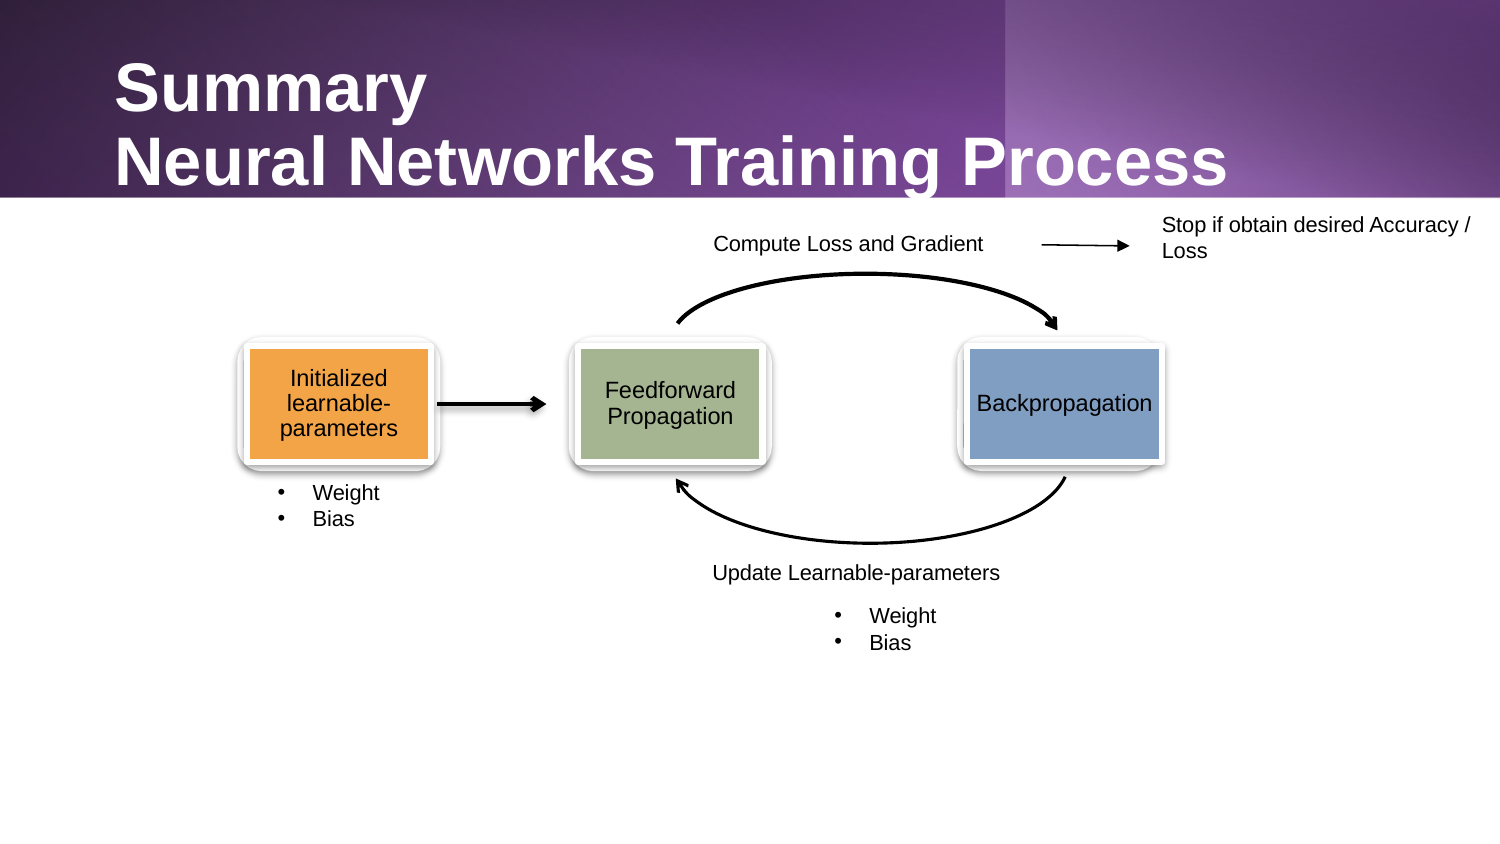

# Summary Neural Networks Training Process
Stop if obtain desired Accuracy / Loss
Compute Loss and Gradient

Backpropagation

Initialized learnable-parameters

Feedforward Propagation

Weight
Bias
Update Learnable-parameters
Weight
Bias